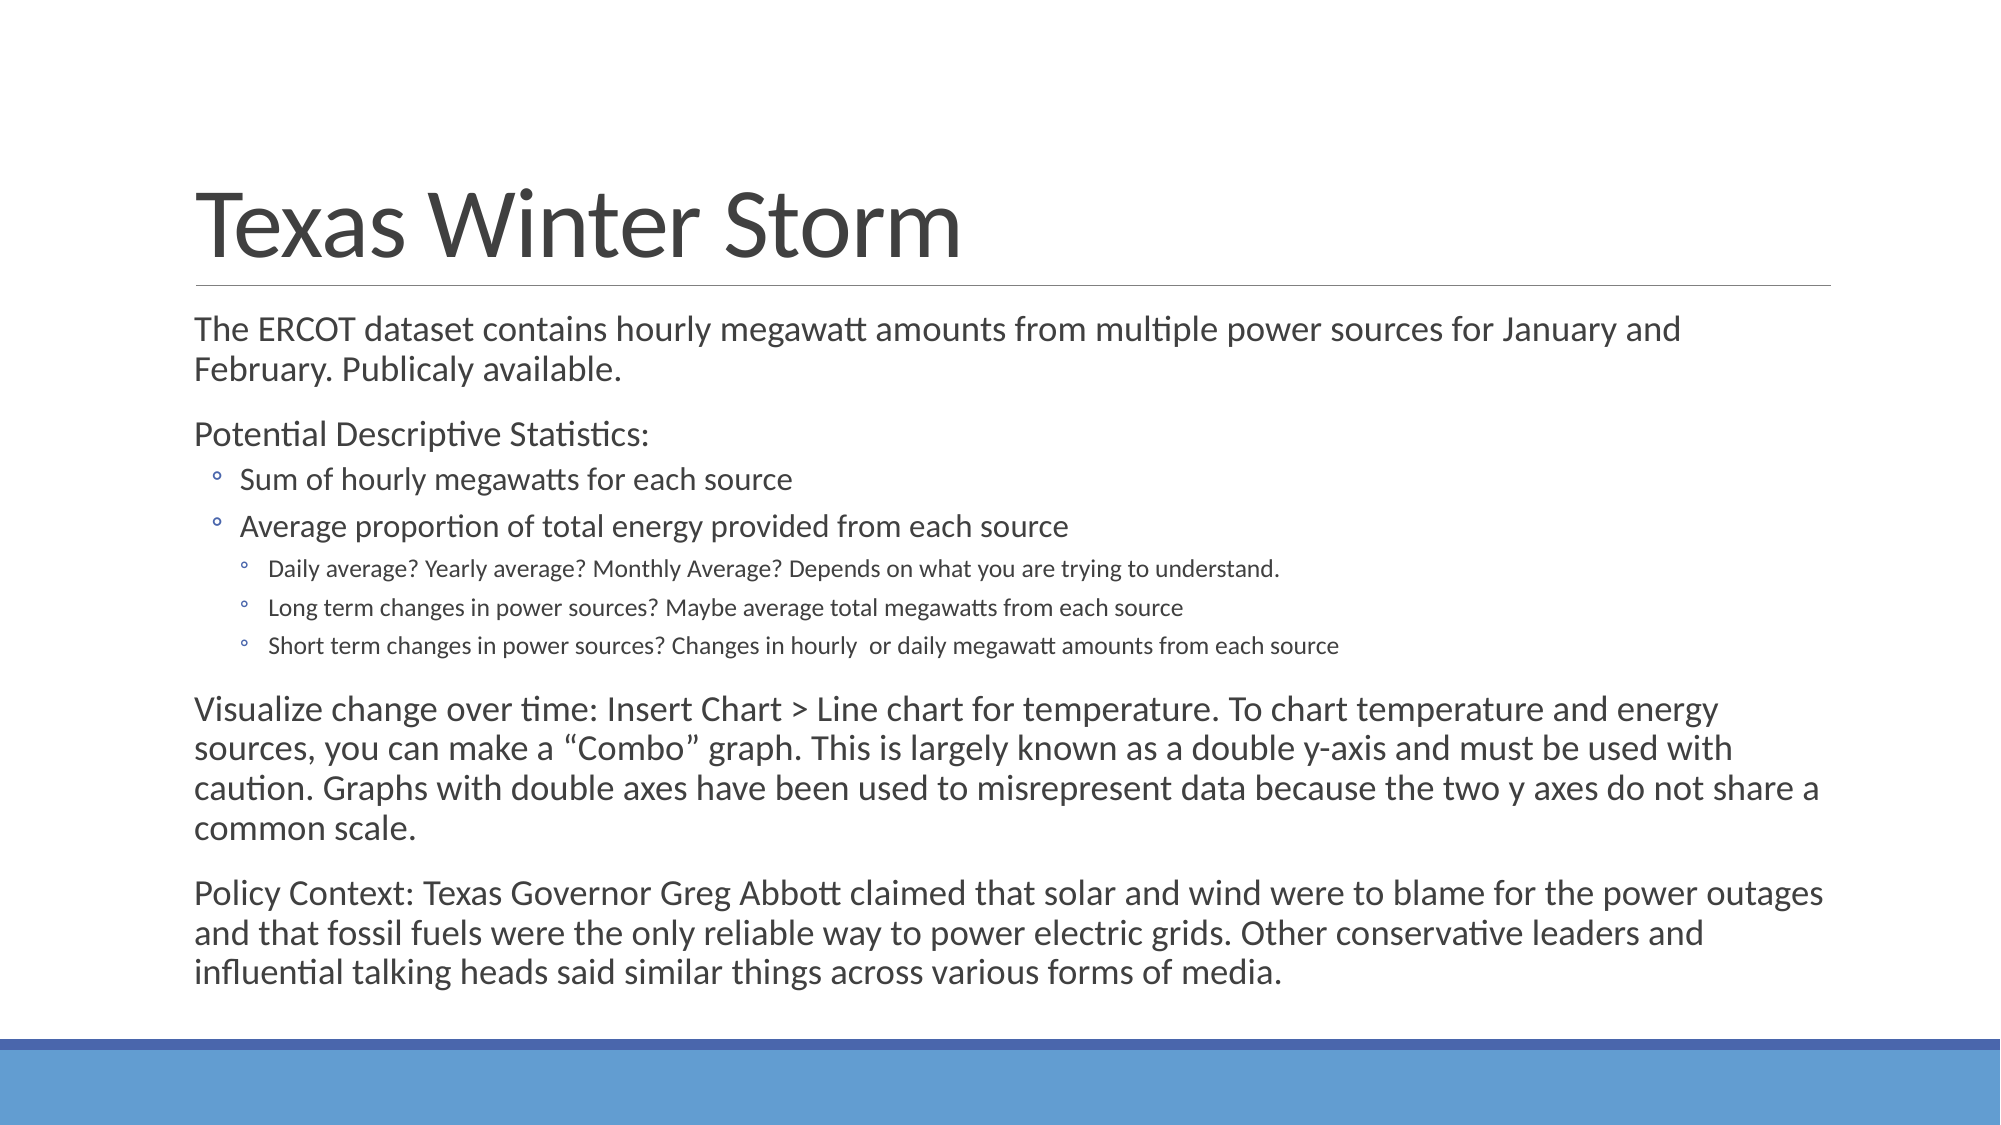

# Texas Winter Storm
The ERCOT dataset contains hourly megawatt amounts from multiple power sources for January and February. Publicaly available.
Potential Descriptive Statistics:
Sum of hourly megawatts for each source
Average proportion of total energy provided from each source
Daily average? Yearly average? Monthly Average? Depends on what you are trying to understand.
Long term changes in power sources? Maybe average total megawatts from each source
Short term changes in power sources? Changes in hourly  or daily megawatt amounts from each source
Visualize change over time: Insert Chart > Line chart for temperature. To chart temperature and energy sources, you can make a “Combo” graph. This is largely known as a double y-axis and must be used with caution. Graphs with double axes have been used to misrepresent data because the two y axes do not share a common scale.
Policy Context: Texas Governor Greg Abbott claimed that solar and wind were to blame for the power outages and that fossil fuels were the only reliable way to power electric grids. Other conservative leaders and influential talking heads said similar things across various forms of media.